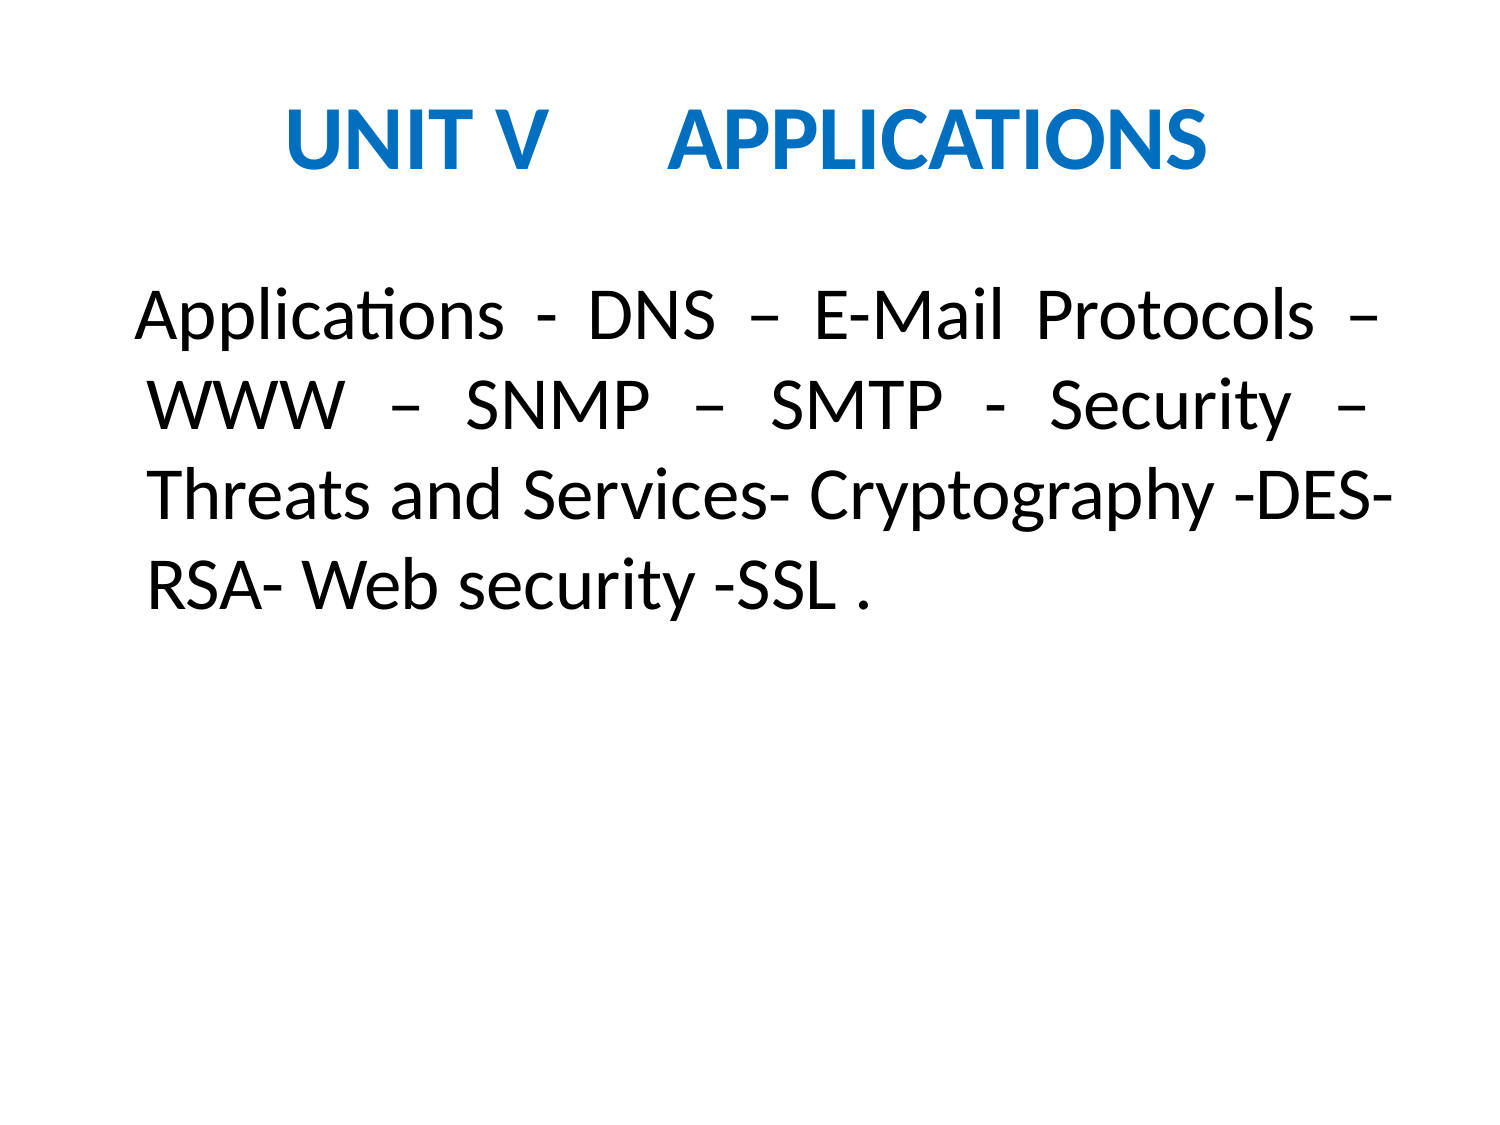

# UNIT V
APPLICATIONS
Applications - DNS – E-Mail Protocols –  WWW – SNMP – SMTP - Security –  Threats and Services- Cryptography -DES-  RSA- Web security -SSL .